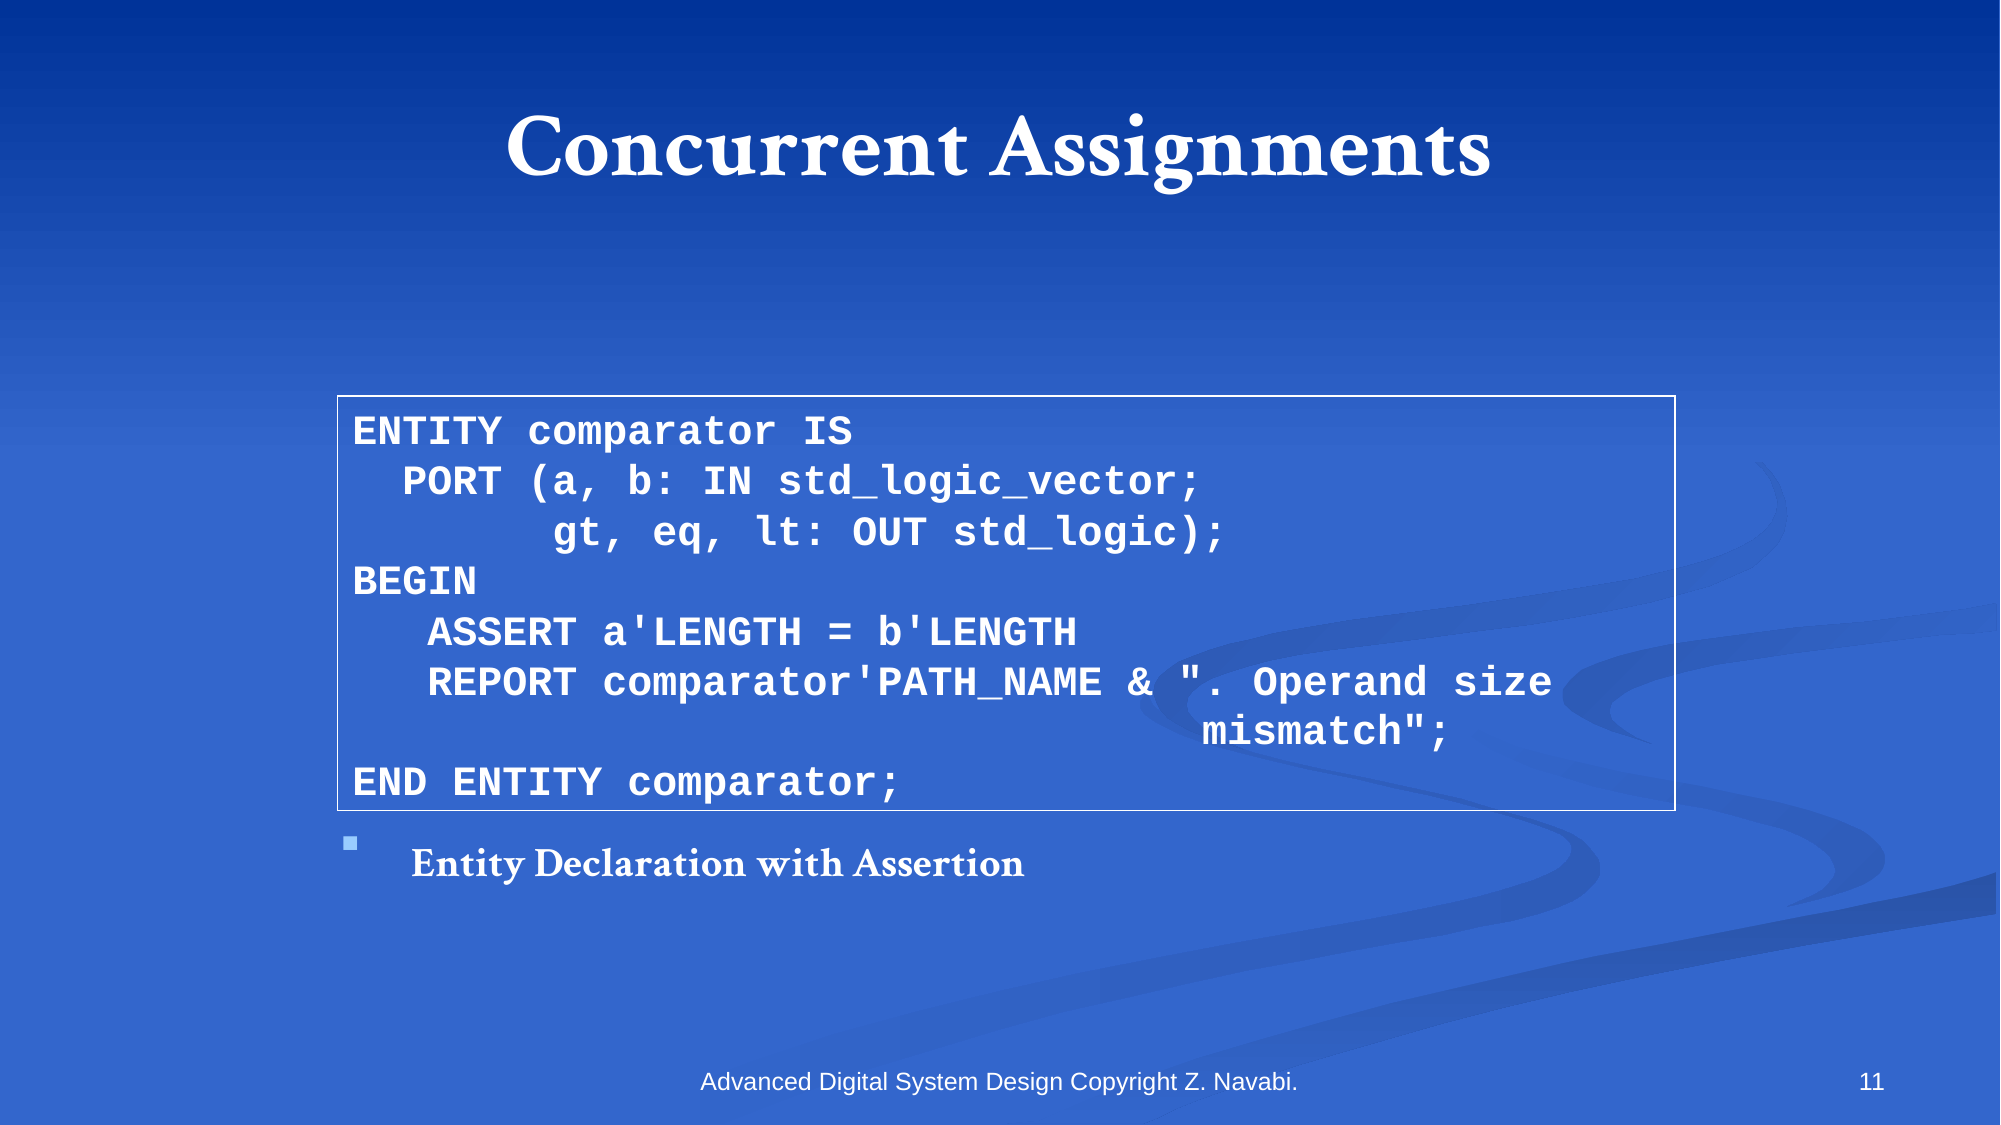

# Concurrent Assignments
ENTITY comparator IS
  PORT (a, b: IN std_logic_vector;
        gt, eq, lt: OUT std_logic);
BEGIN
   ASSERT a'LENGTH = b'LENGTH
   REPORT comparator'PATH_NAME & ". Operand size
		                      mismatch";
END ENTITY comparator;
 Entity Declaration with Assertion
Advanced Digital System Design Copyright Z. Navabi.
11